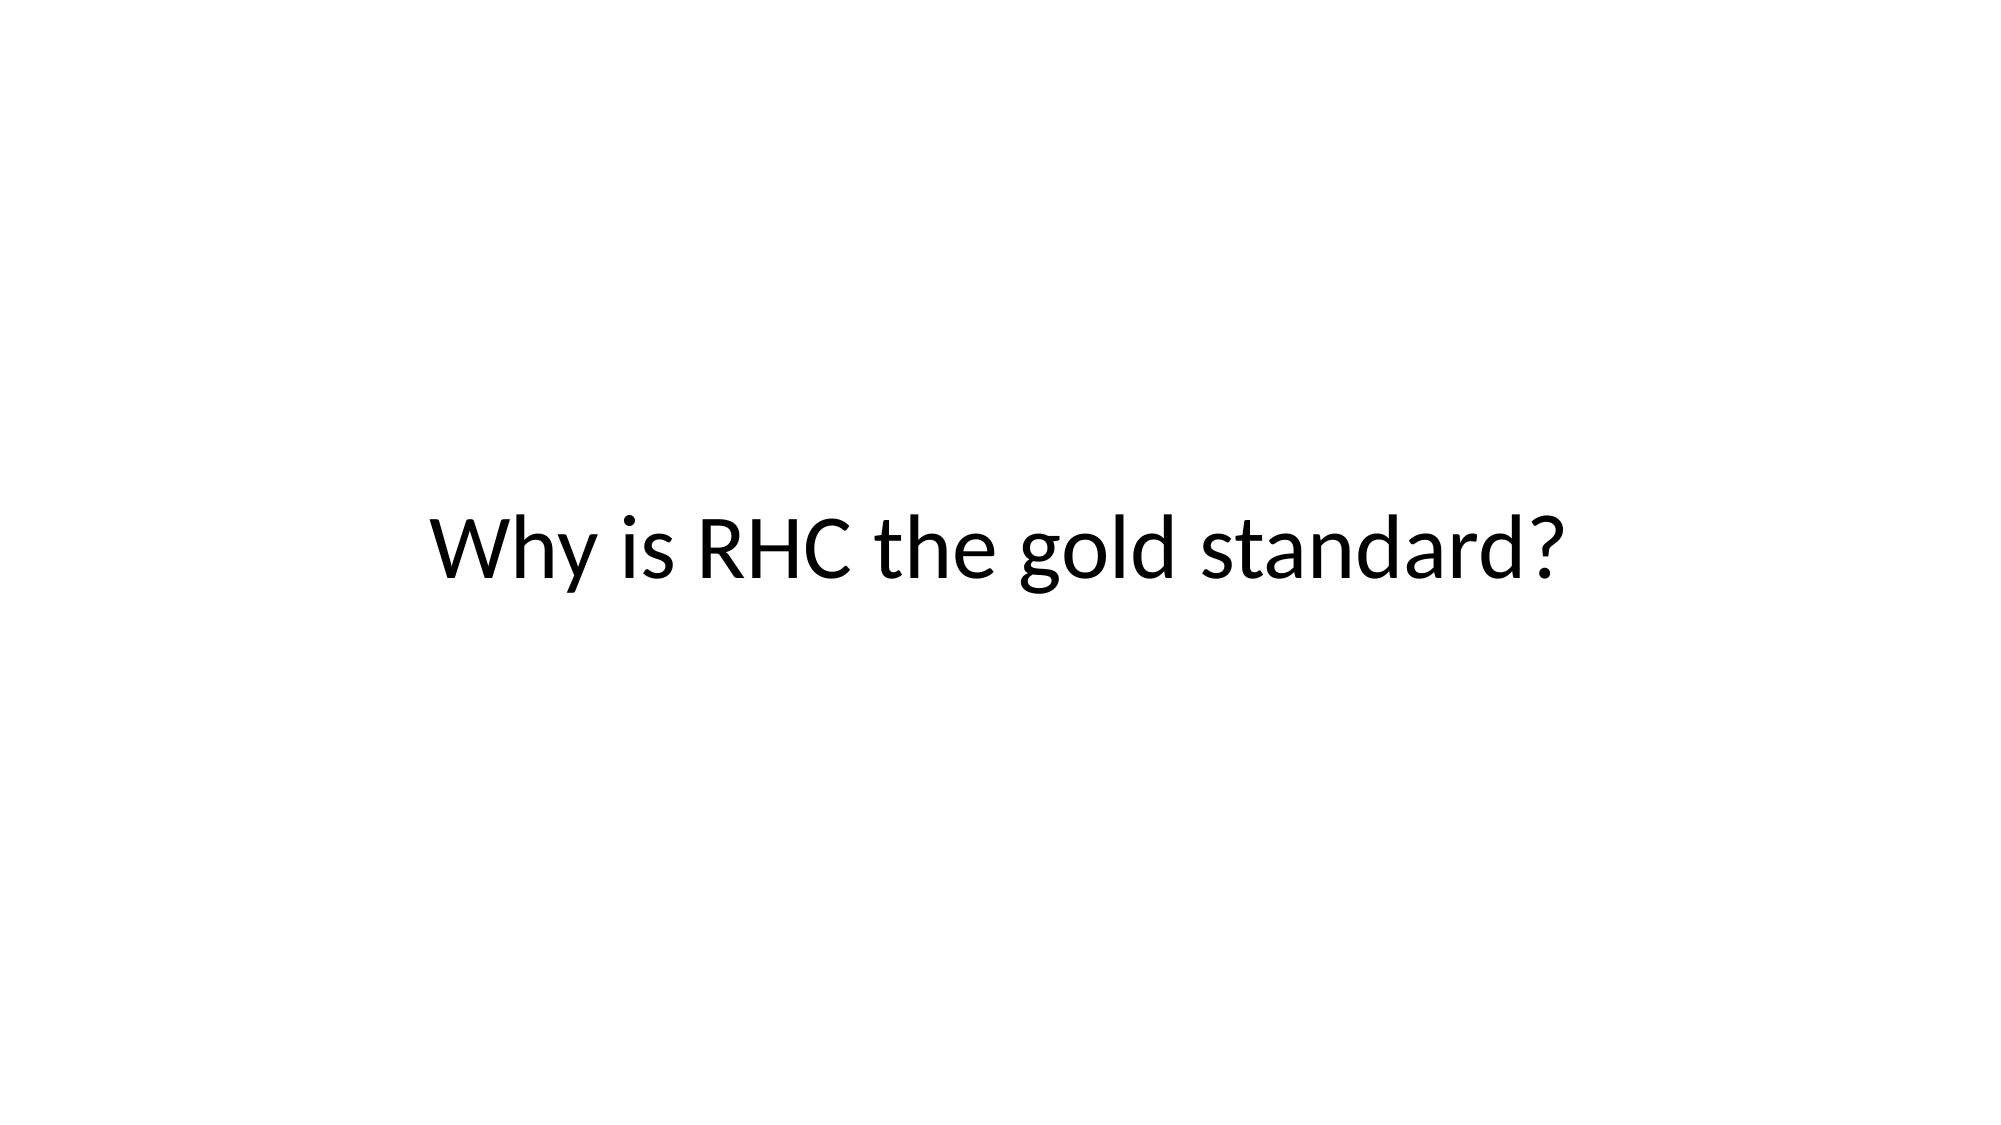

# Why is RHC the gold standard?